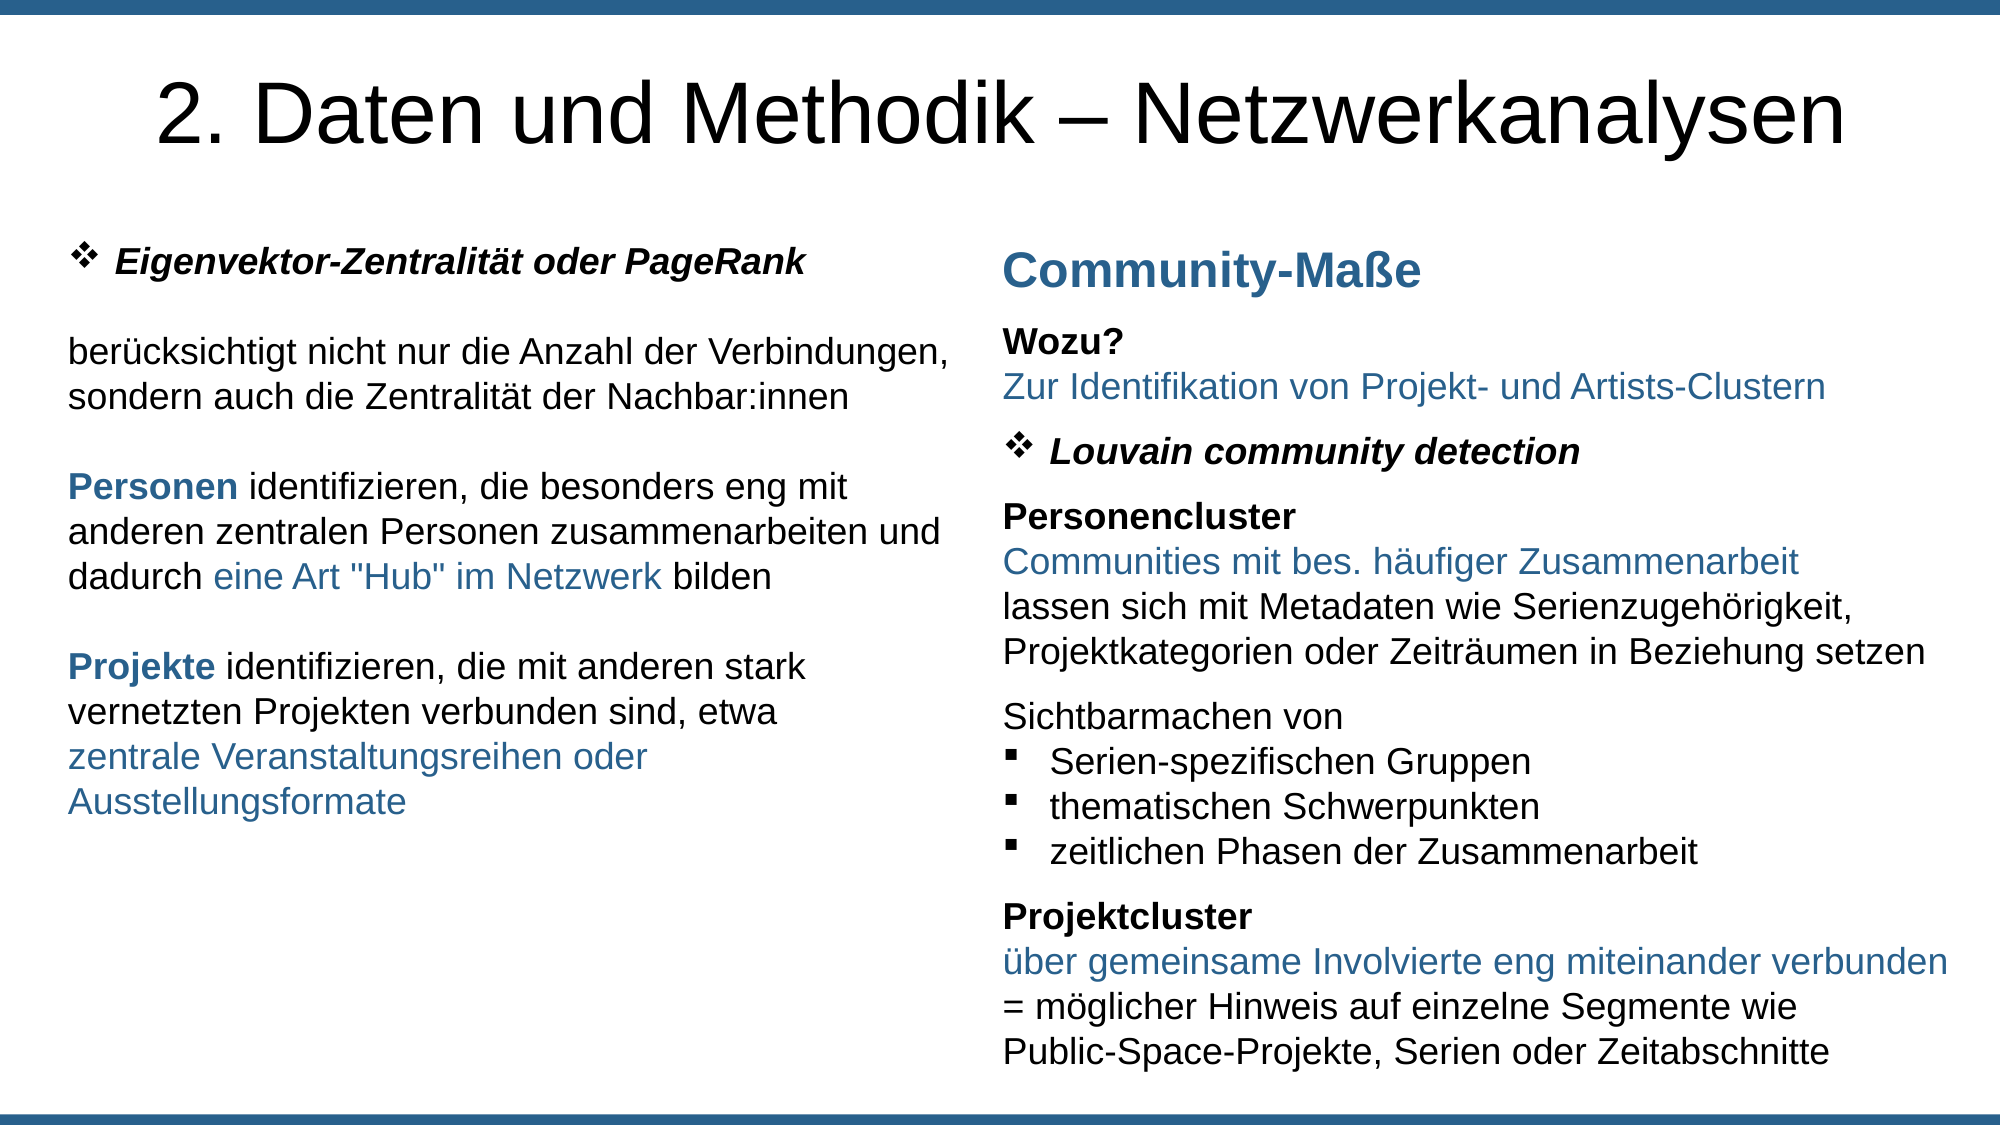

2. Daten und Methodik – Netzwerkanalysen
Eigenvektor-Zentralität oder PageRank

berücksichtigt nicht nur die Anzahl der Verbindungen, sondern auch die Zentralität der Nachbar:innen

Personen identifizieren, die besonders eng mit anderen zentralen Personen zusammenarbeiten und dadurch eine Art "Hub" im Netzwerk bilden

Projekte identifizieren, die mit anderen stark vernetzten Projekten verbunden sind, etwa
zentrale Veranstaltungsreihen oder Ausstellungsformate
Community-Maße

Wozu?
Zur Identifikation von Projekt- und Artists-Clustern

Louvain community detection

Personencluster
Communities mit bes. häufiger Zusammenarbeit
lassen sich mit Metadaten wie Serienzugehörigkeit, Projektkategorien oder Zeiträumen in Beziehung setzen

Sichtbarmachen von
Serien-spezifischen Gruppen
thematischen Schwerpunkten
zeitlichen Phasen der Zusammenarbeit

Projektcluster
über gemeinsame Involvierte eng miteinander verbunden
= möglicher Hinweis auf einzelne Segmente wie
Public-Space-Projekte, Serien oder Zeitabschnitte